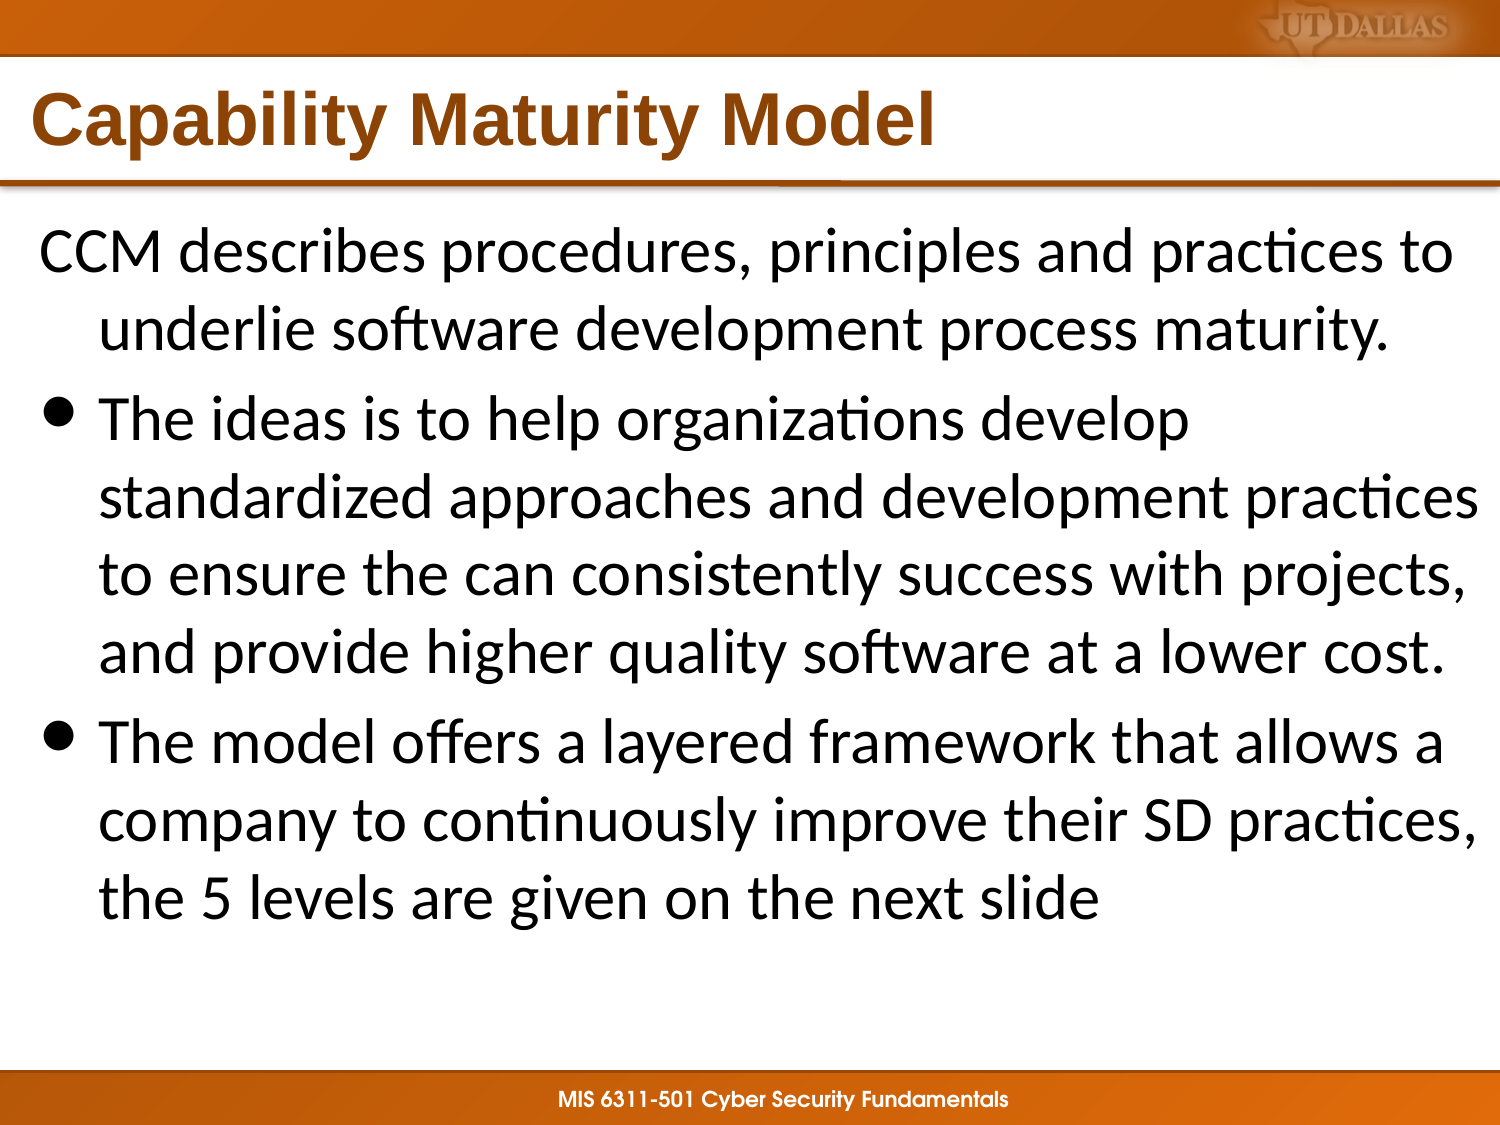

# Capability Maturity Model
CCM describes procedures, principles and practices to underlie software development process maturity.
The ideas is to help organizations develop standardized approaches and development practices to ensure the can consistently success with projects, and provide higher quality software at a lower cost.
The model offers a layered framework that allows a company to continuously improve their SD practices, the 5 levels are given on the next slide